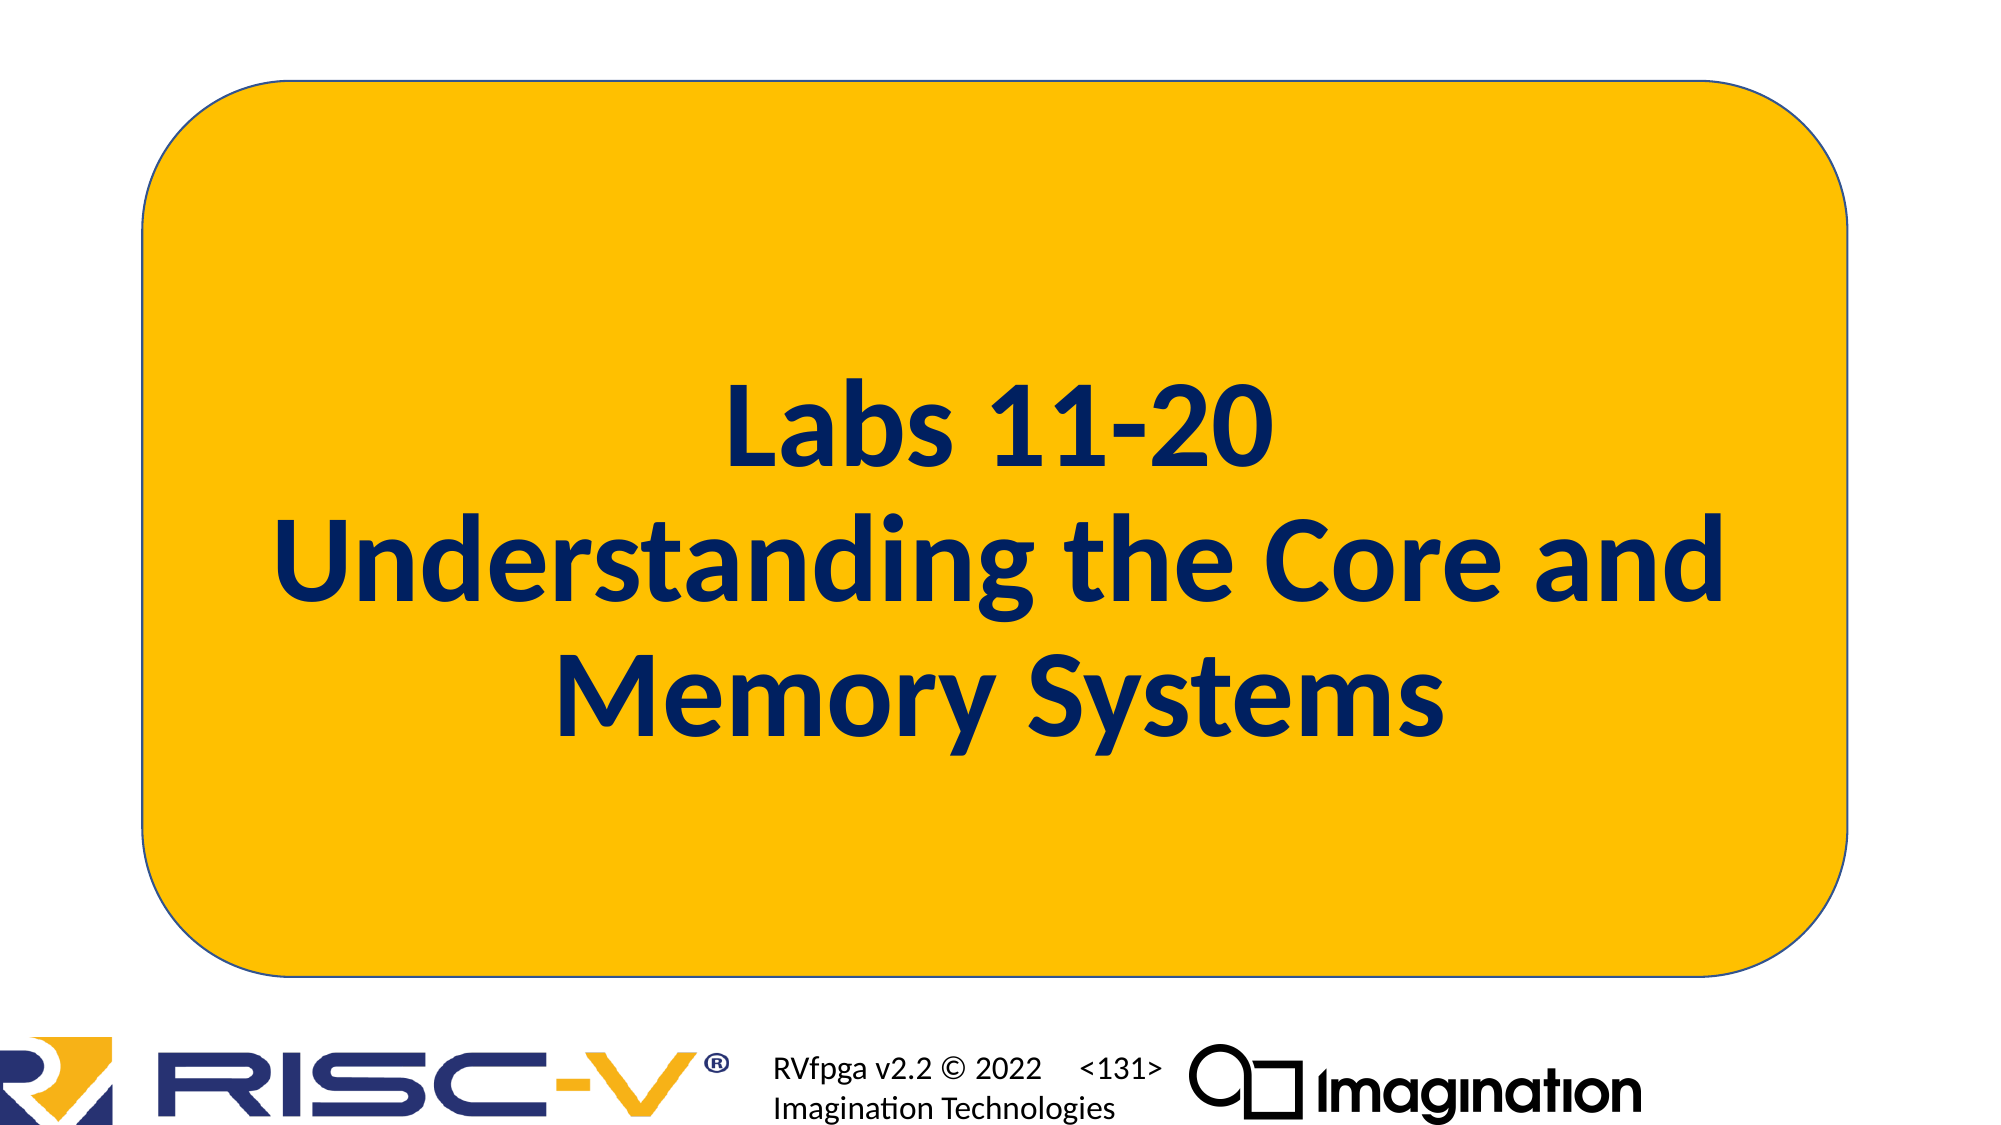

# Labs 11-20 Understanding the Core and Memory Systems